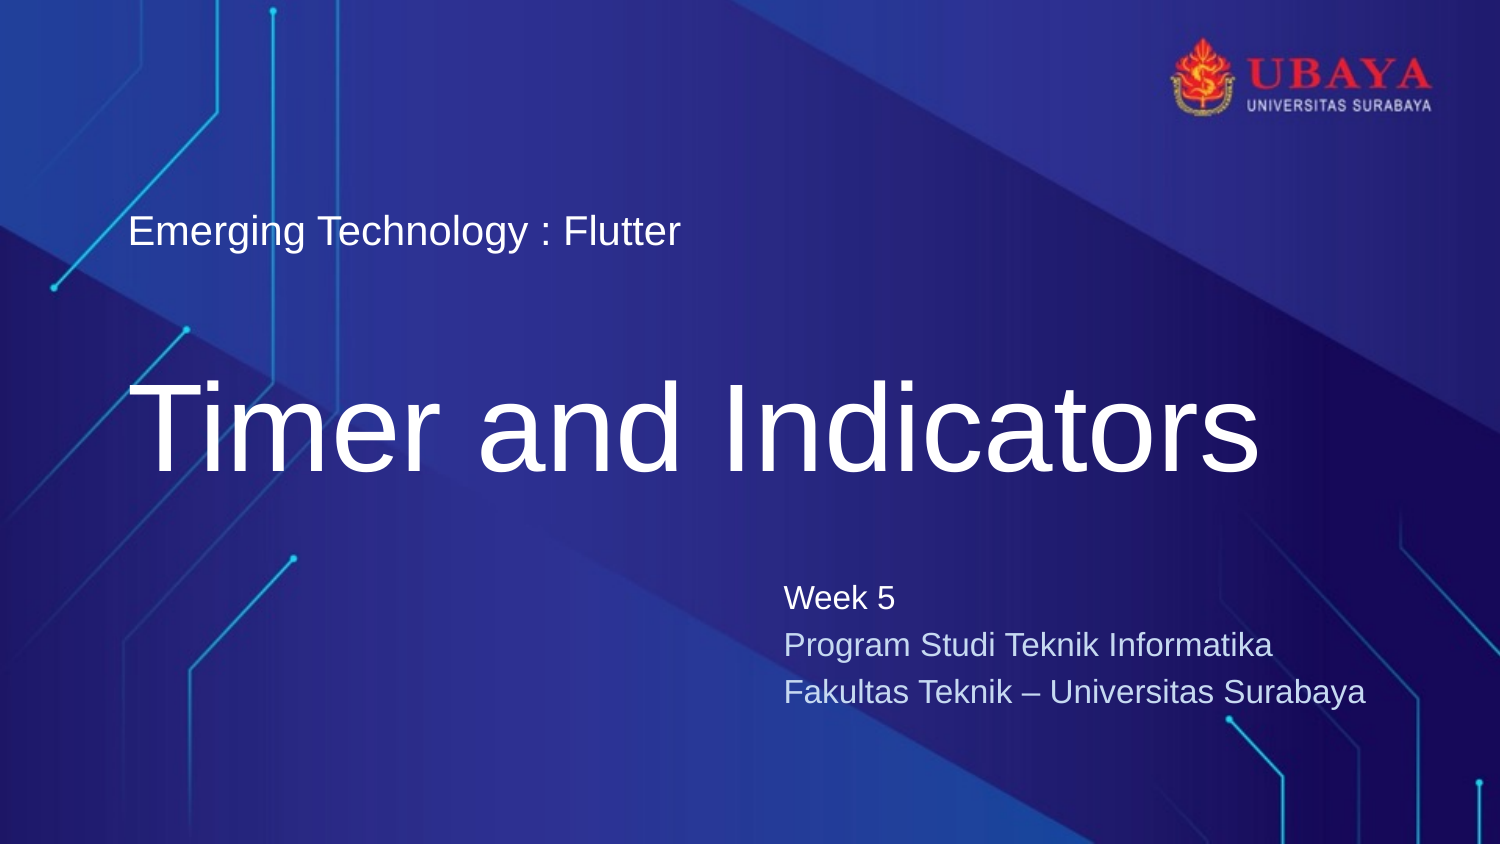

Emerging Technology : Flutter
# Timer and Indicators
Week 5
Program Studi Teknik Informatika
Fakultas Teknik – Universitas Surabaya